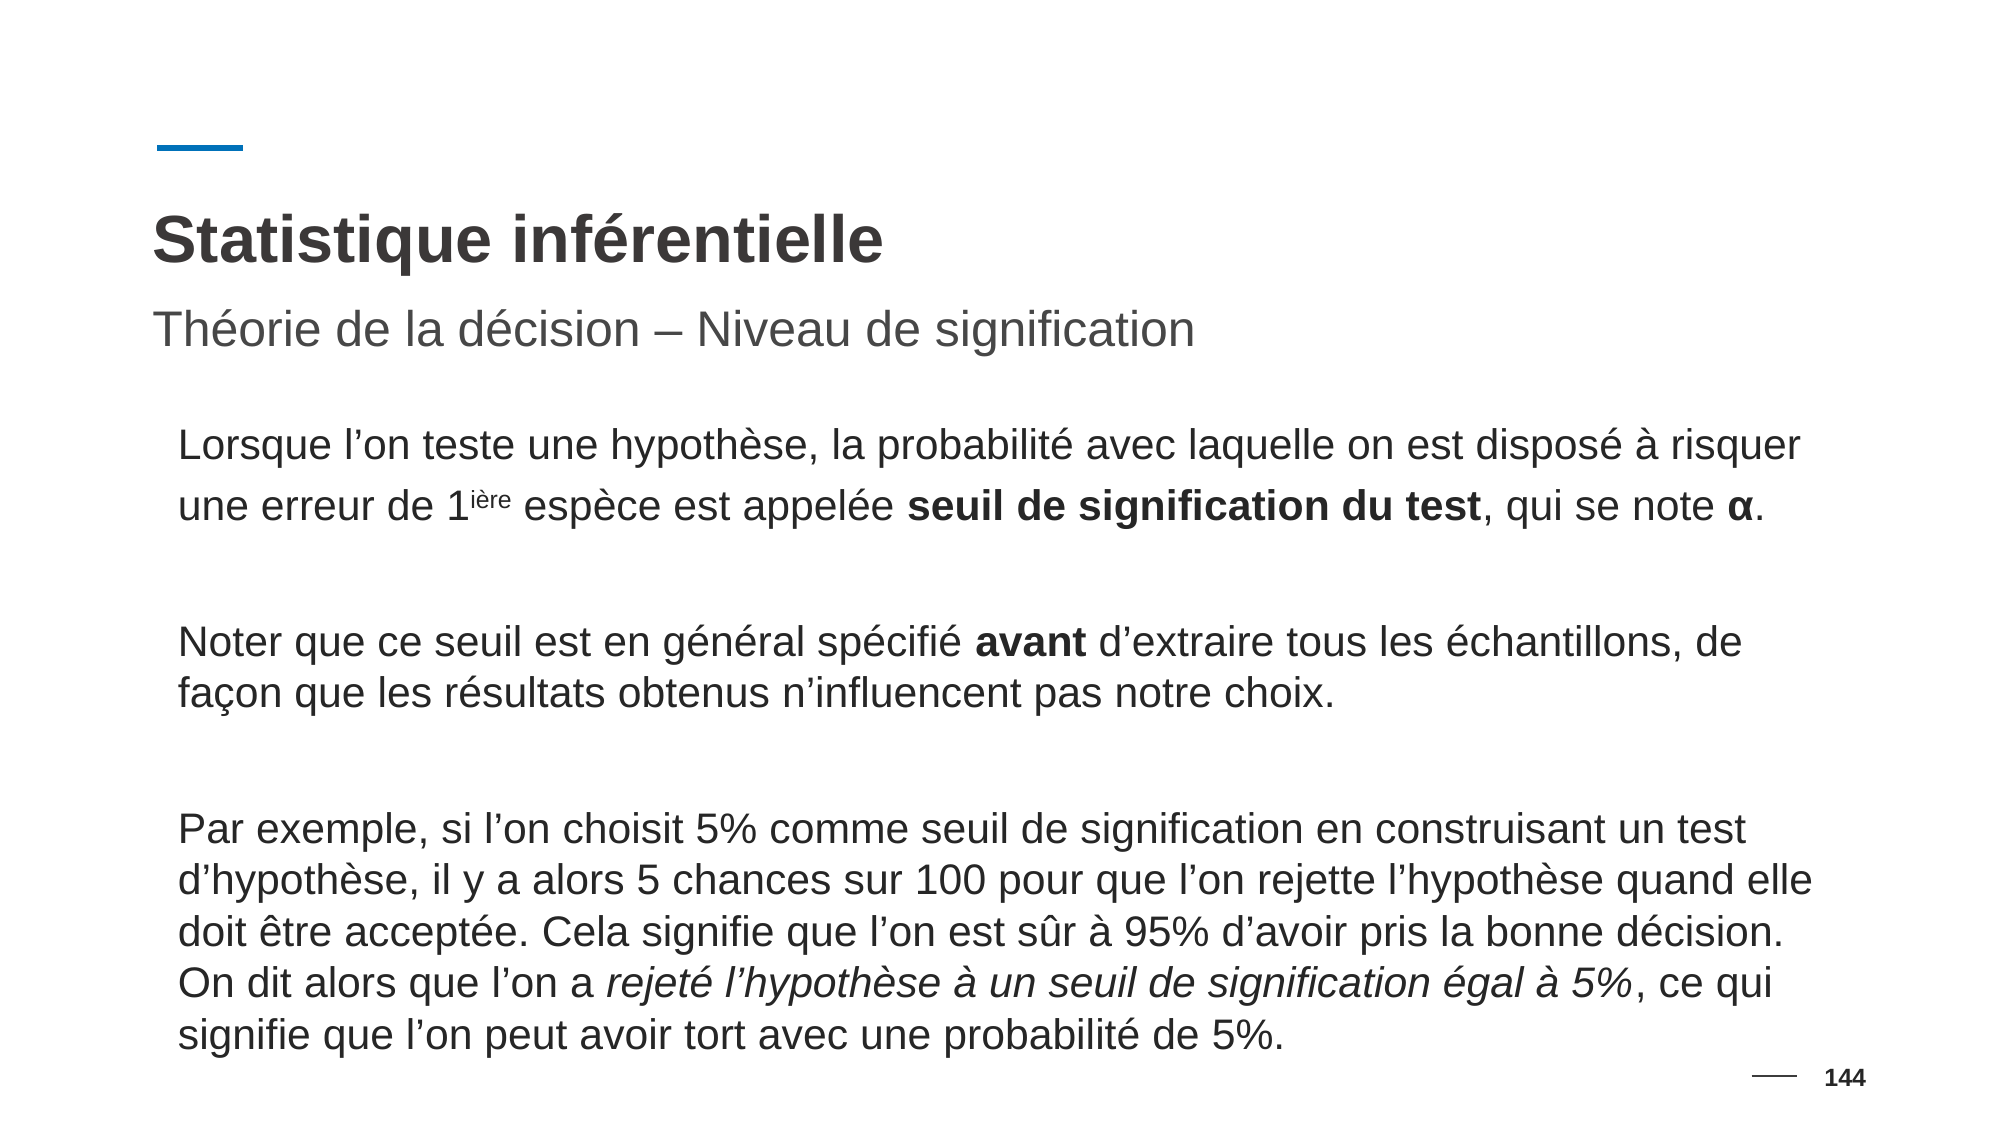

# Statistique inférentielle
Théorie de la décision – Niveau de signification
Lorsque l’on teste une hypothèse, la probabilité avec laquelle on est disposé à risquer une erreur de 1ière espèce est appelée seuil de signification du test, qui se note α.

Noter que ce seuil est en général spécifié avant d’extraire tous les échantillons, de façon que les résultats obtenus n’influencent pas notre choix.

Par exemple, si l’on choisit 5% comme seuil de signification en construisant un test d’hypothèse, il y a alors 5 chances sur 100 pour que l’on rejette l’hypothèse quand elle doit être acceptée. Cela signifie que l’on est sûr à 95% d’avoir pris la bonne décision. On dit alors que l’on a rejeté l’hypothèse à un seuil de signification égal à 5%, ce qui signifie que l’on peut avoir tort avec une probabilité de 5%.
144